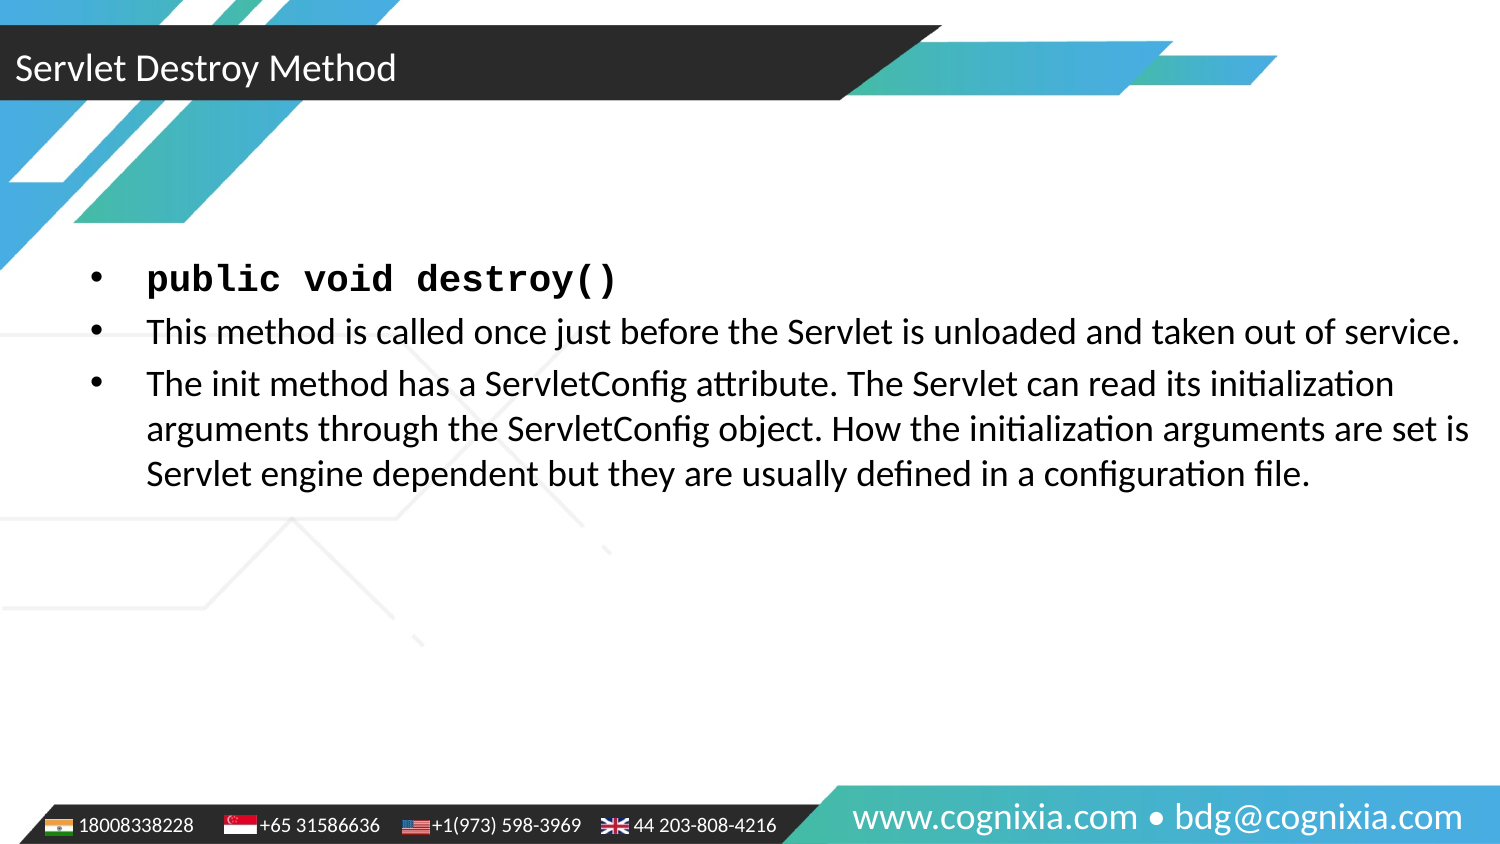

Servlet Destroy Method
public void destroy()
This method is called once just before the Servlet is unloaded and taken out of service.
The init method has a ServletConfig attribute. The Servlet can read its initialization arguments through the ServletConfig object. How the initialization arguments are set is Servlet engine dependent but they are usually defined in a configuration file.